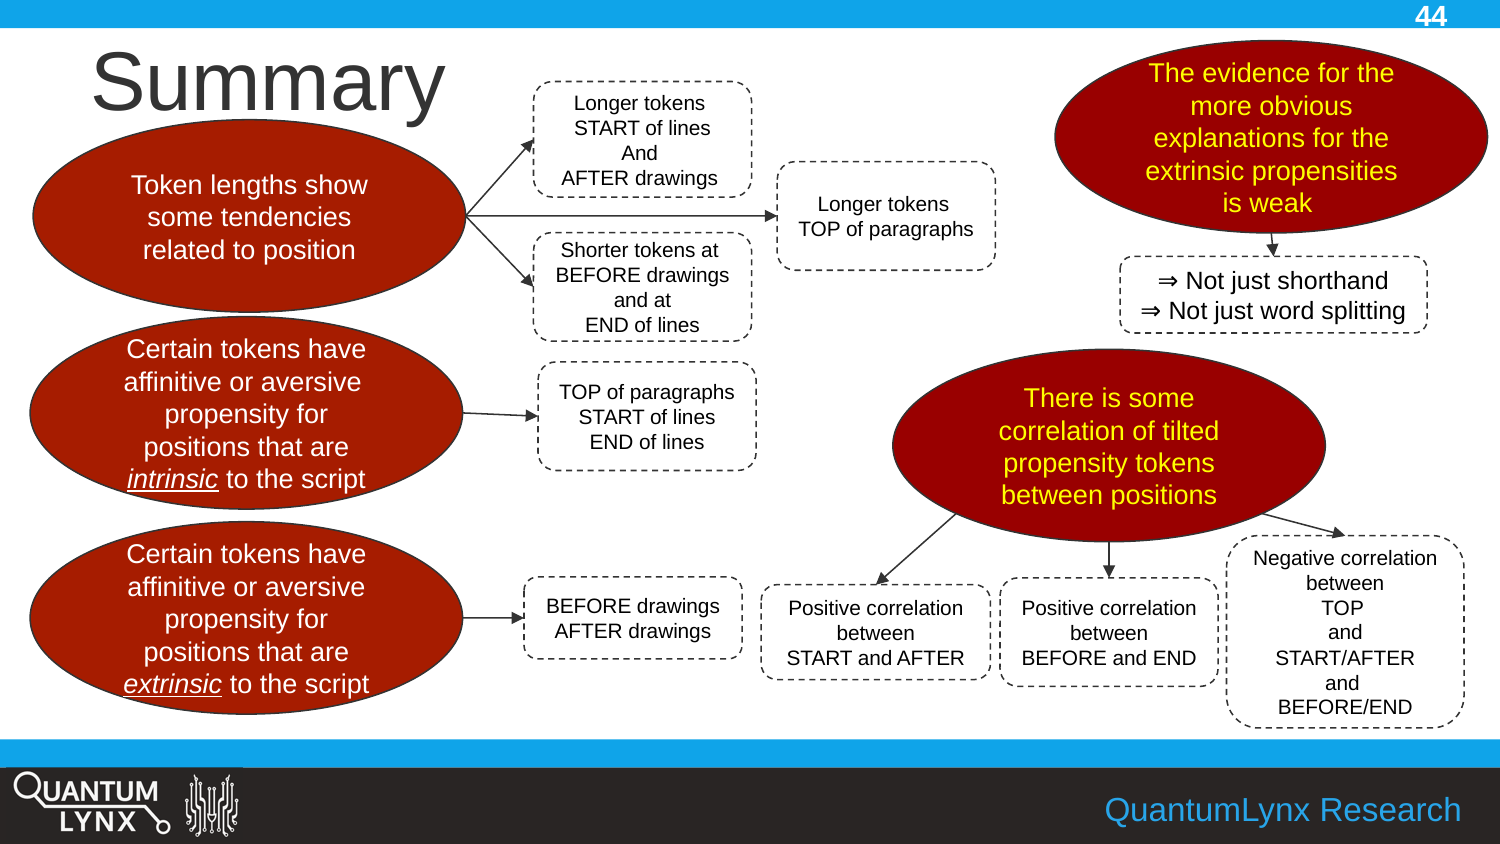

44
# Summary
The evidence for the more obvious explanations for the extrinsic propensities is weak
Longer tokens
START of lines
And
AFTER drawings
Token lengths show some tendencies related to position
Longer tokens
TOP of paragraphs
Shorter tokens at
BEFORE drawings
and at
END of lines
⇒ Not just shorthand
⇒ Not just word splitting
Certain tokens have affinitive or aversive  propensity for positions that are intrinsic to the script
There is some correlation of tilted propensity tokens between positions
TOP of paragraphs
START of lines
END of lines
Certain tokens have affinitive or aversive propensity for positions that are extrinsic to the script
Negative correlation
between
TOP
and
START/AFTER
and
BEFORE/END
BEFORE drawings
AFTER drawings
Positive correlation
between
BEFORE and END
Positive correlation
between
START and AFTER